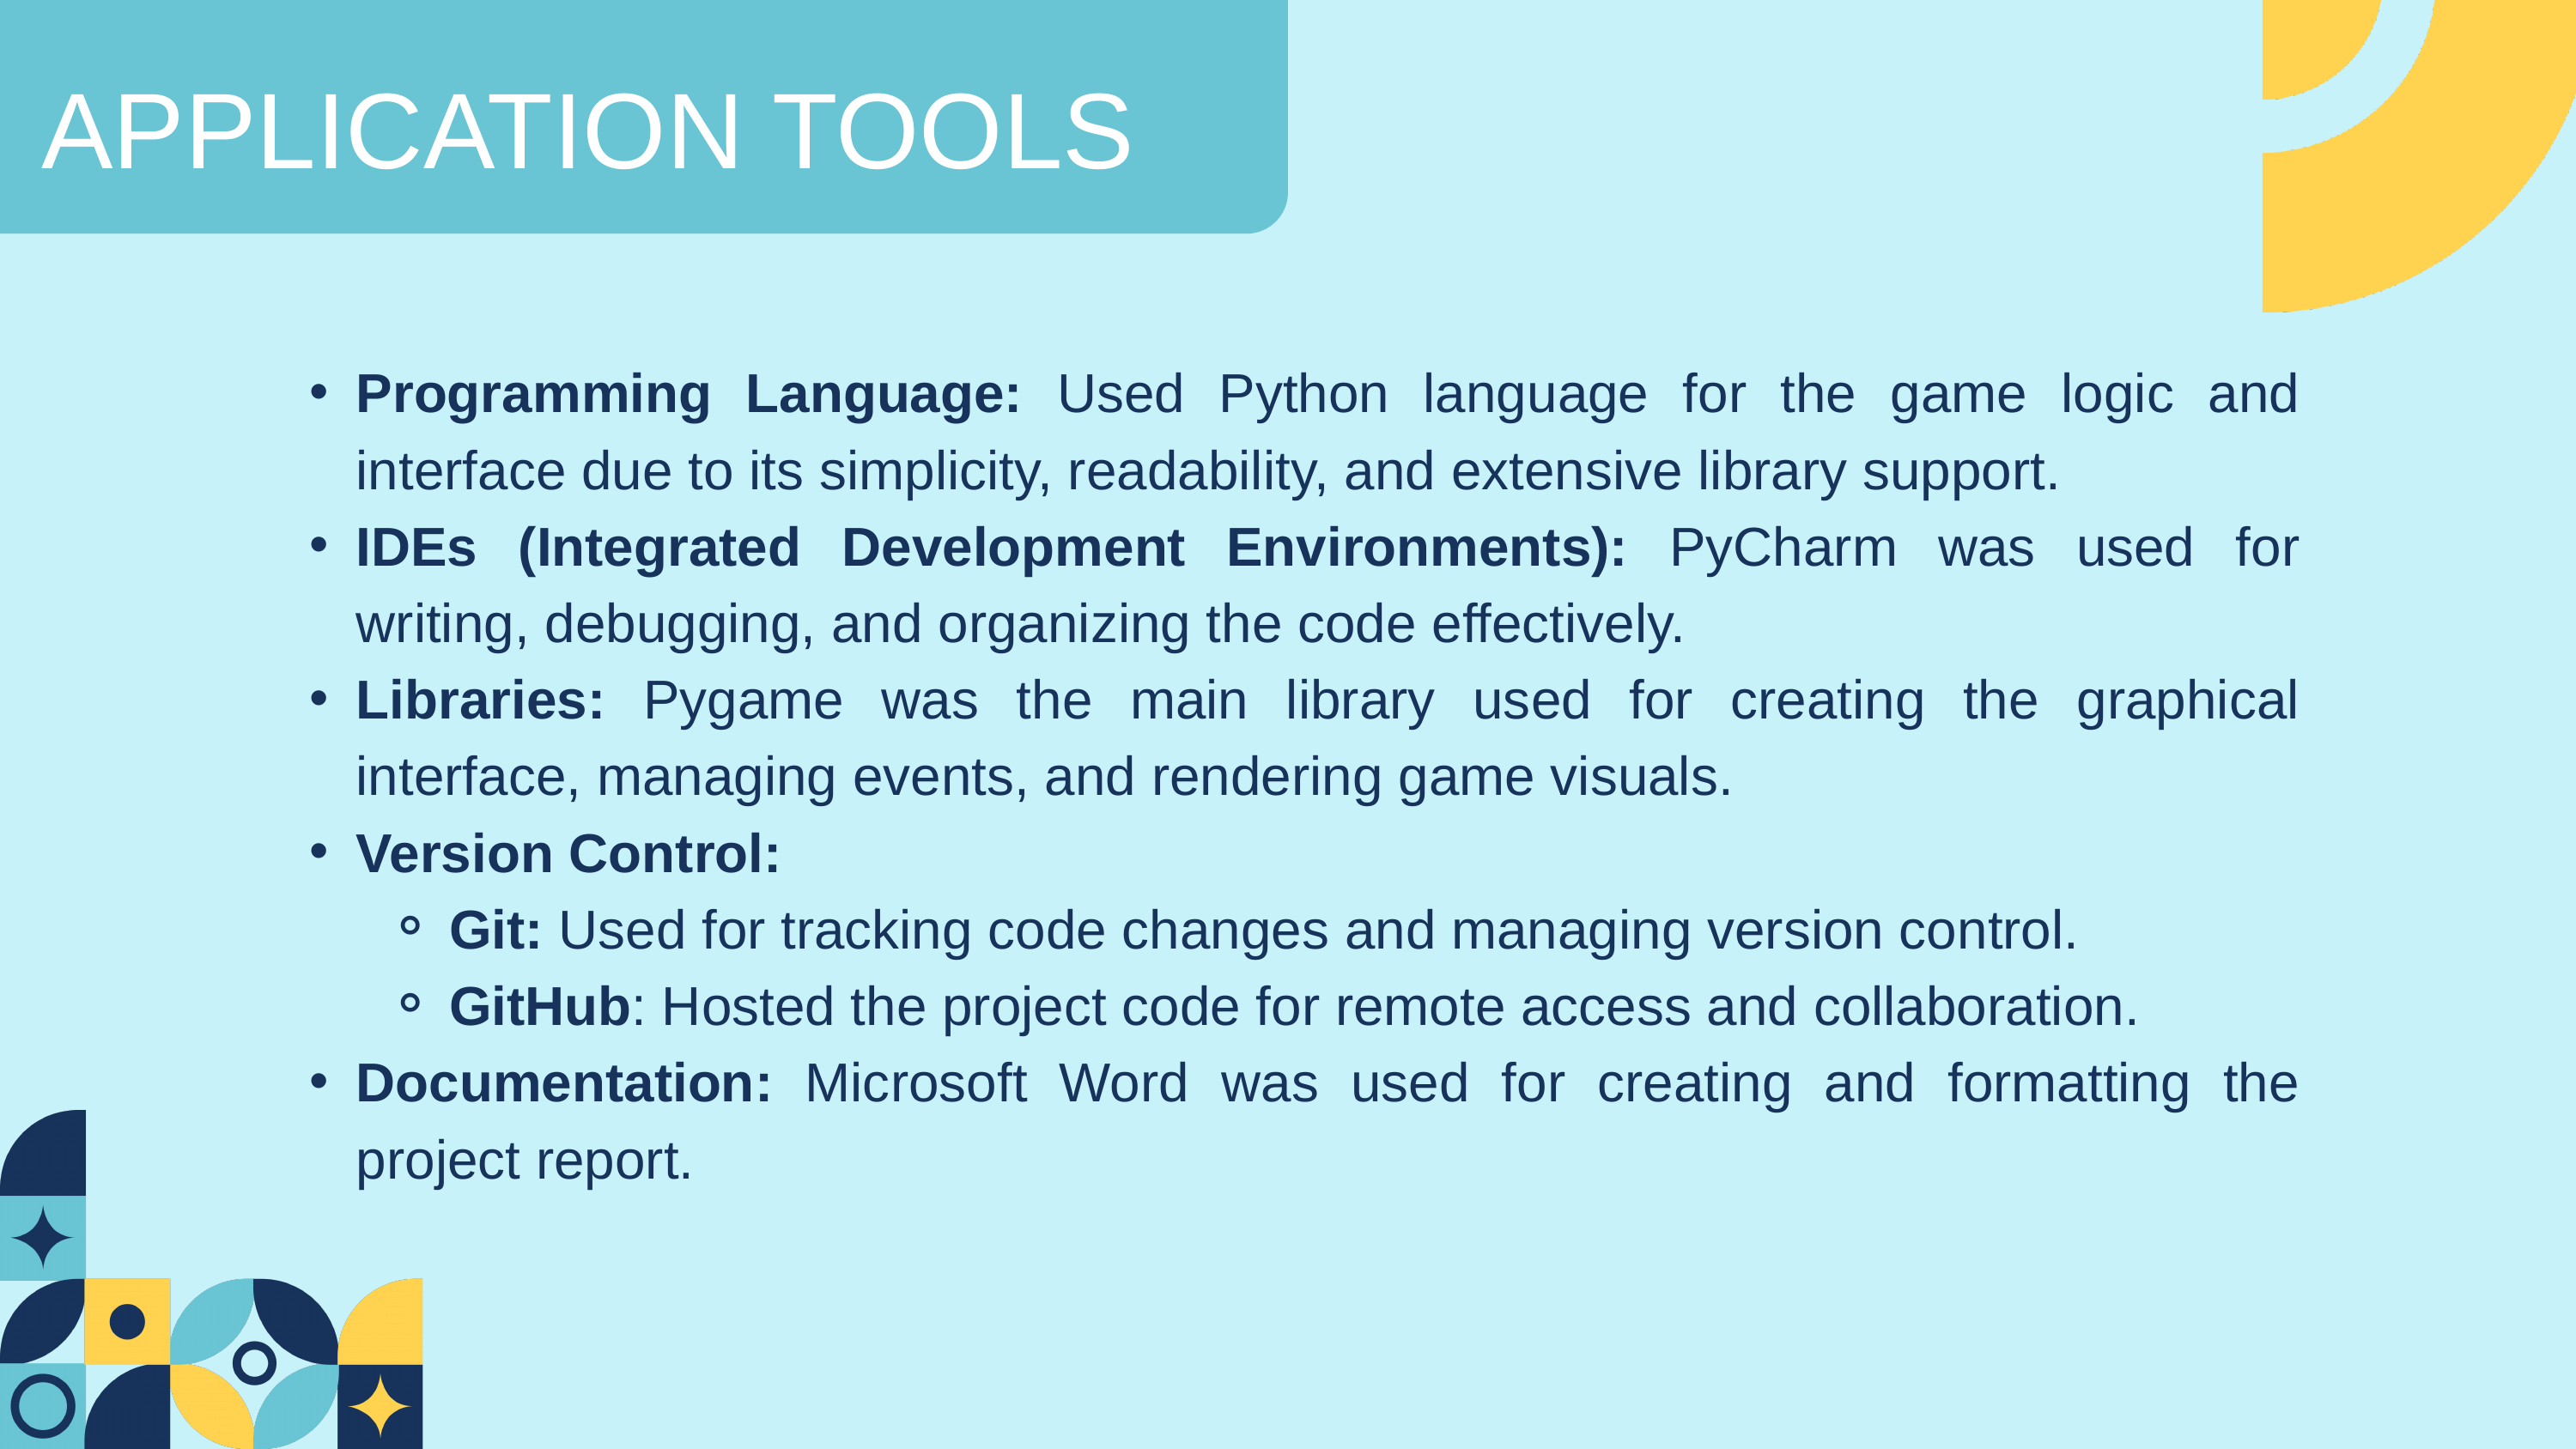

APPLICATION TOOLS
Programming Language: Used Python language for the game logic and interface due to its simplicity, readability, and extensive library support.
IDEs (Integrated Development Environments): PyCharm was used for writing, debugging, and organizing the code effectively.
Libraries: Pygame was the main library used for creating the graphical interface, managing events, and rendering game visuals.
Version Control:
Git: Used for tracking code changes and managing version control.
GitHub: Hosted the project code for remote access and collaboration.
Documentation: Microsoft Word was used for creating and formatting the project report.